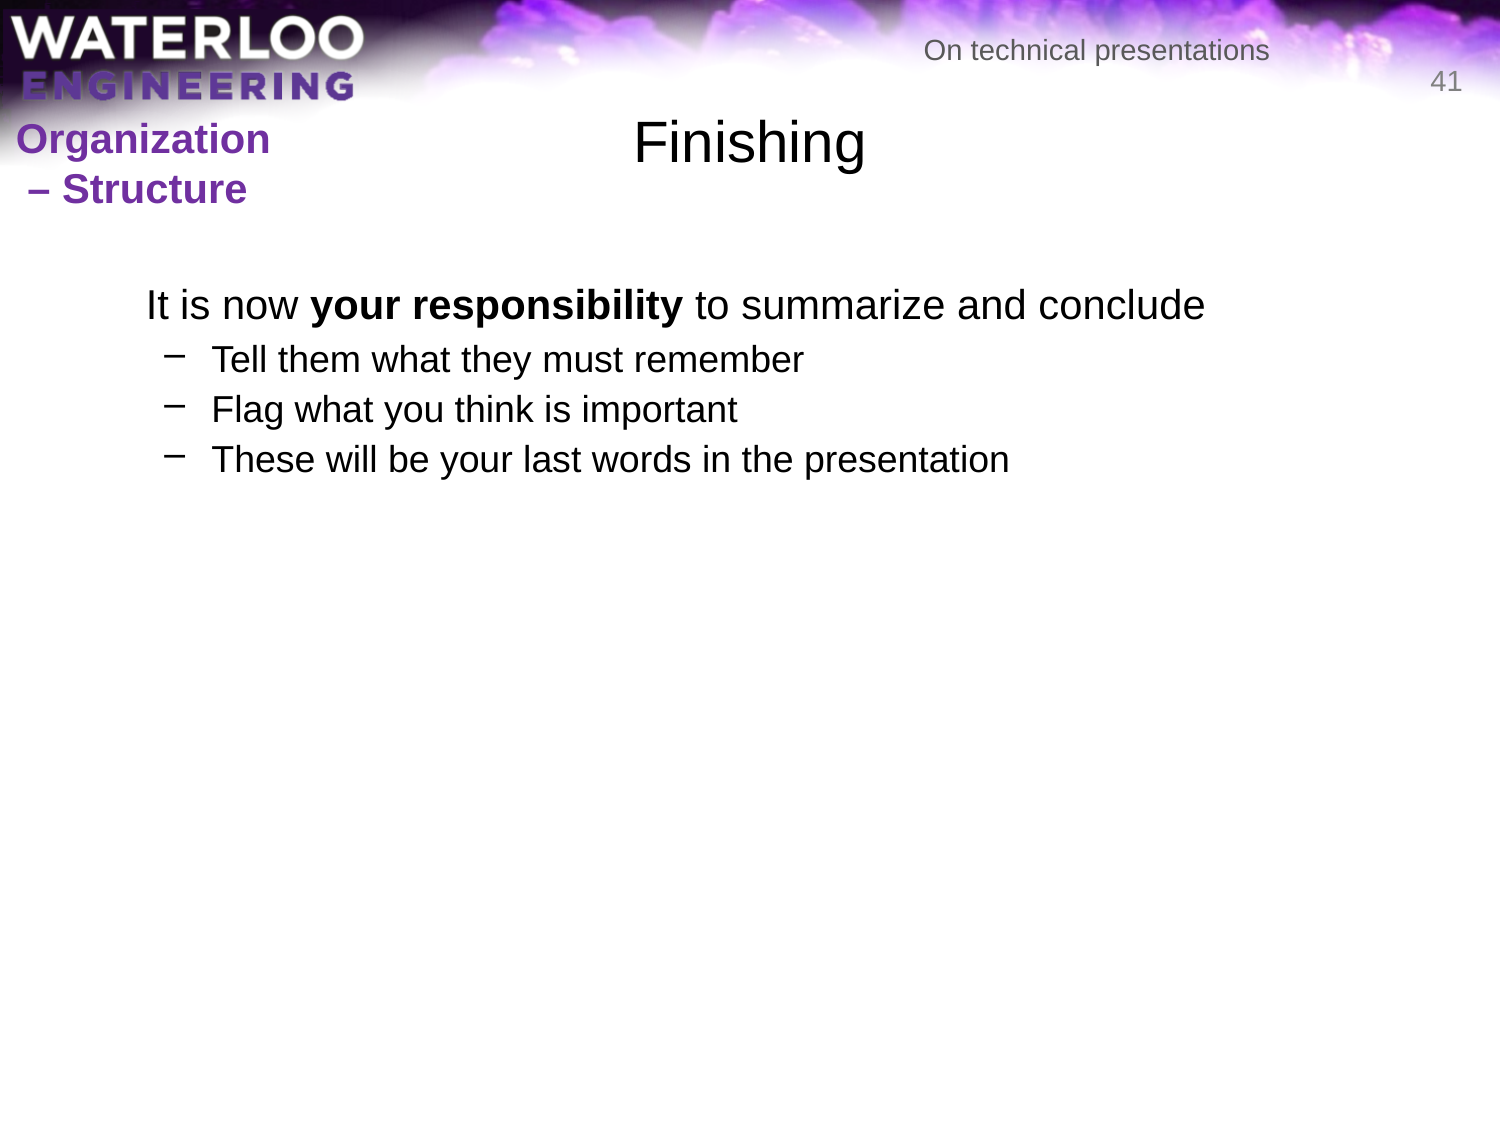

# Finishing
41
Organization
 – Structure
	It is now your responsibility to summarize and conclude
Tell them what they must remember
Flag what you think is important
These will be your last words in the presentation